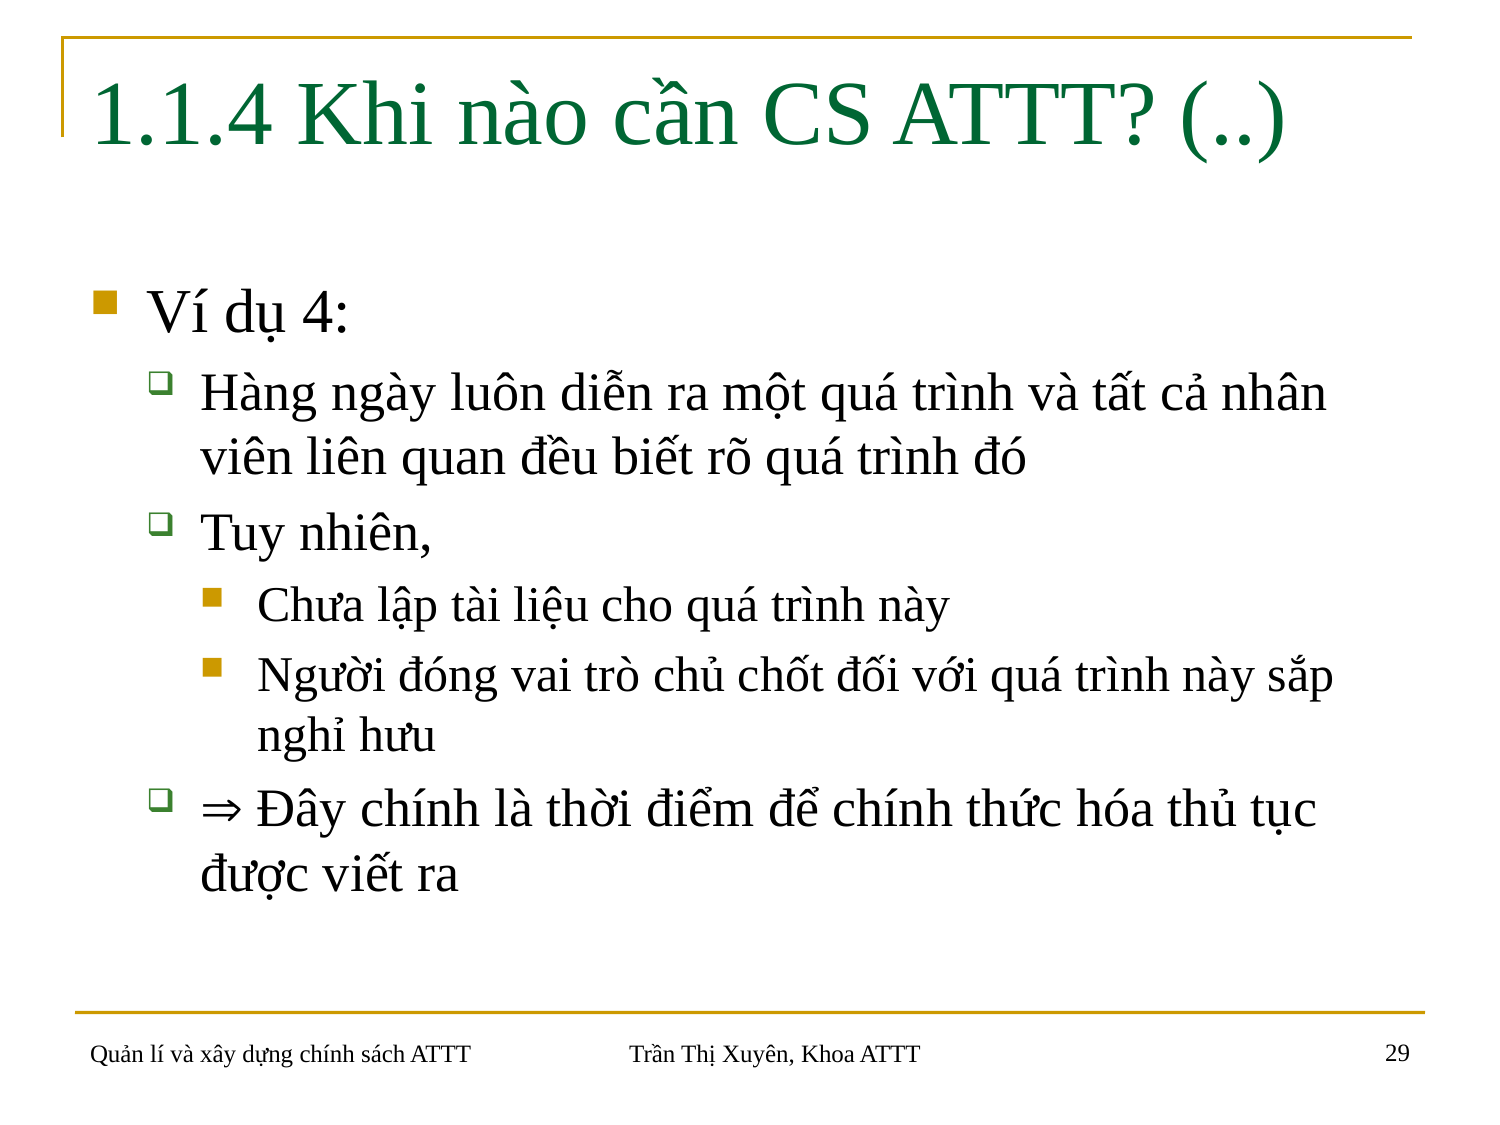

# 1.1.4 Khi nào cần CS ATTT? (..)
Ví dụ 4:
Hàng ngày luôn diễn ra một quá trình và tất cả nhân viên liên quan đều biết rõ quá trình đó
Tuy nhiên,
Chưa lập tài liệu cho quá trình này
Người đóng vai trò chủ chốt đối với quá trình này sắp nghỉ hưu
⇒ Đây chính là thời điểm để chính thức hóa thủ tục được viết ra

29
Quản lí và xây dựng chính sách ATTT
Trần Thị Xuyên, Khoa ATTT